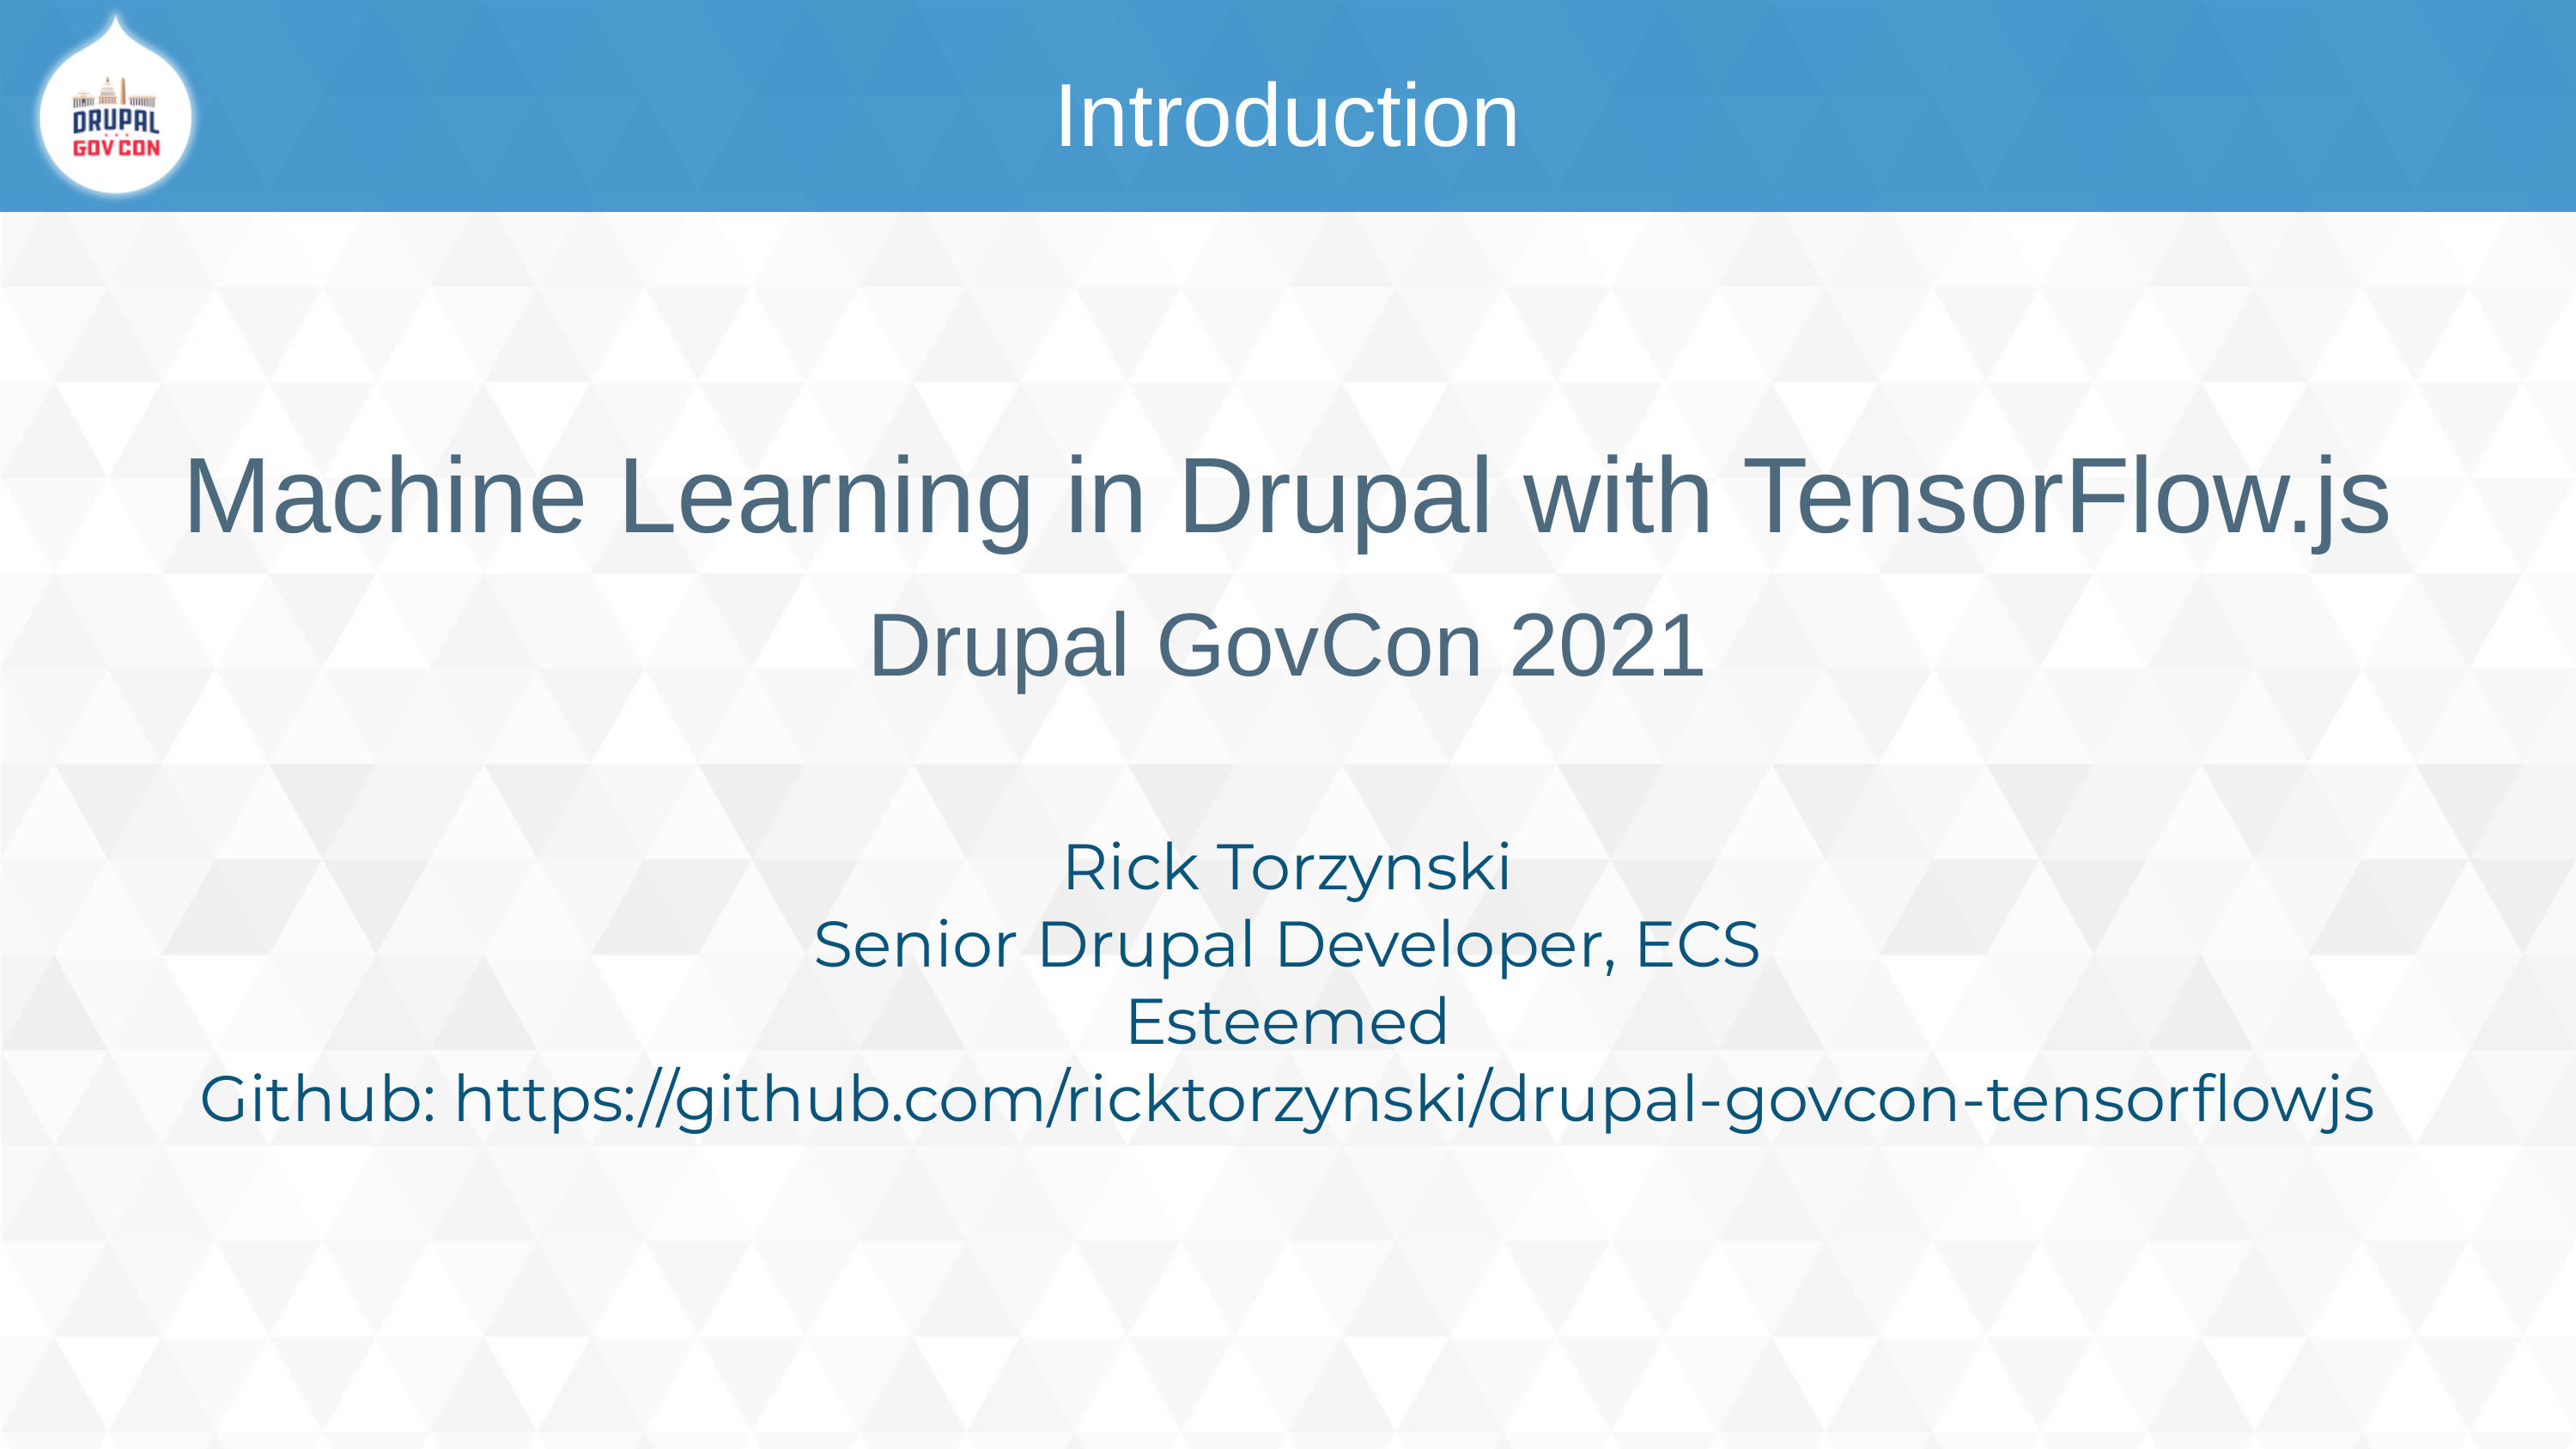

Introduction
Machine Learning in Drupal with TensorFlow.js
Drupal GovCon 2021
Rick Torzynski
Senior Drupal Developer, ECS
Esteemed
Github: https://github.com/ricktorzynski/drupal-govcon-tensorflowjs